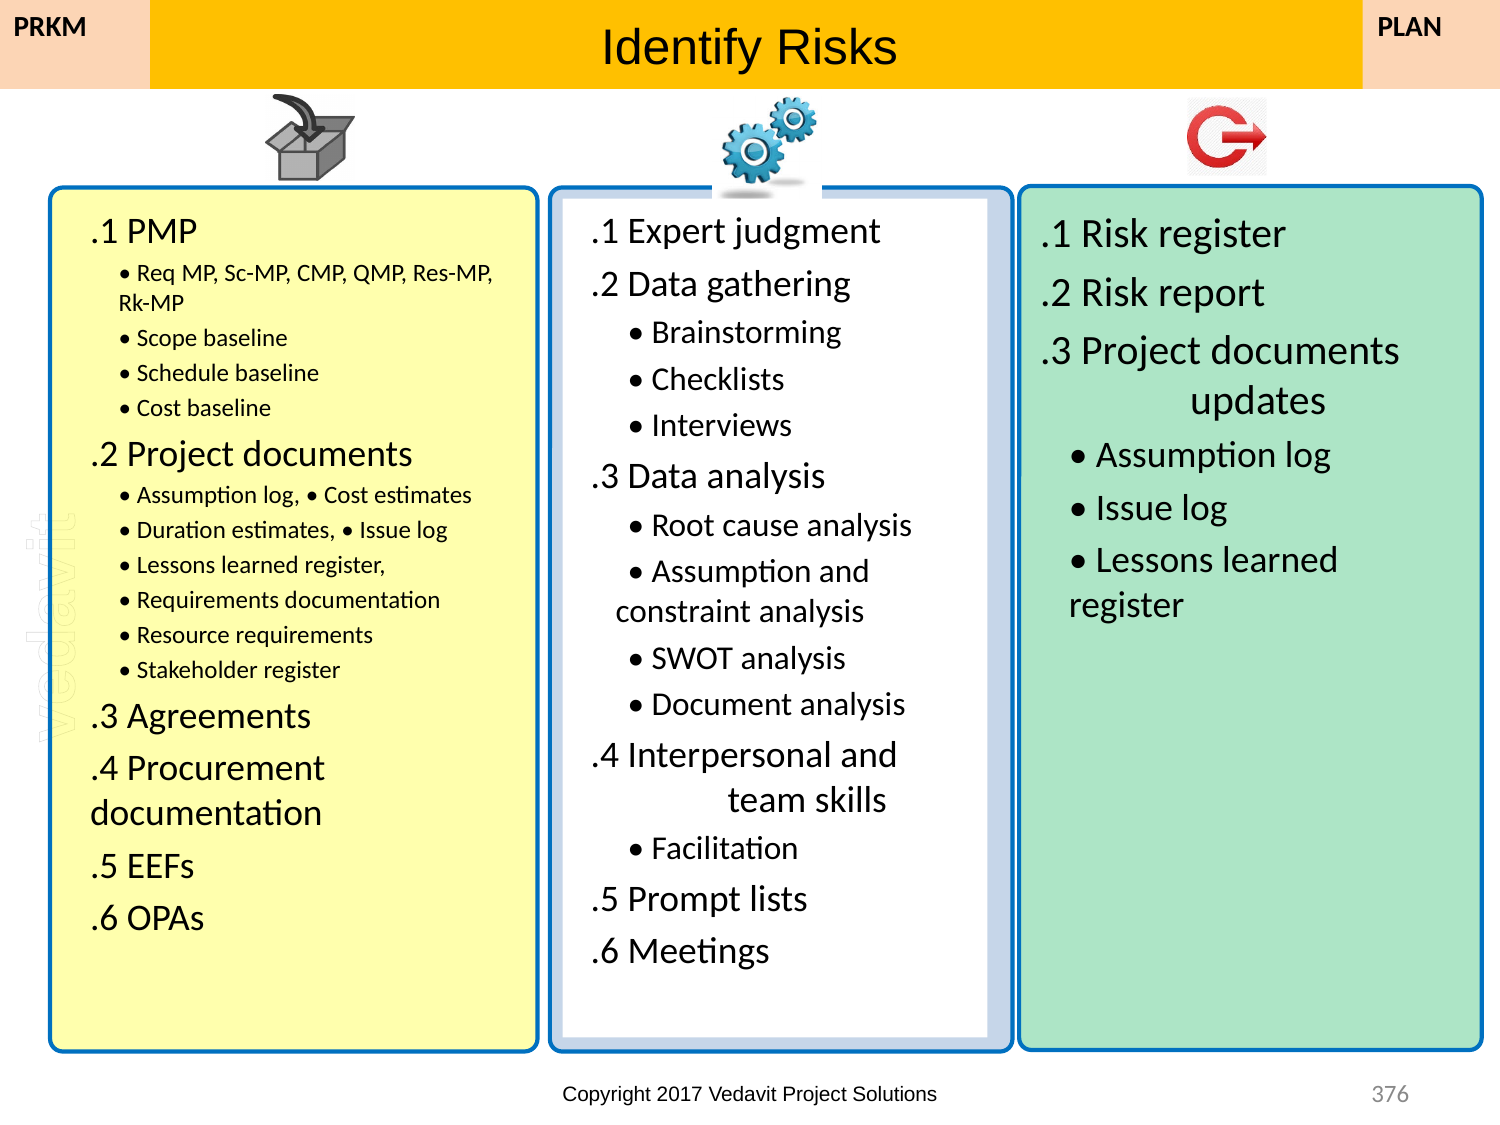

# Identify Risks
PLAN
PRKM
.1 PMP
• Req MP, Sc-MP, CMP, QMP, Res-MP, Rk-MP
• Scope baseline
• Schedule baseline
• Cost baseline
.2 Project documents
• Assumption log, • Cost estimates
• Duration estimates, • Issue log
• Lessons learned register,
• Requirements documentation
• Resource requirements
• Stakeholder register
.3 Agreements
.4 Procurement 	documentation
.5 EEFs
.6 OPAs
.1 Expert judgment
.2 Data gathering
• Brainstorming
• Checklists
• Interviews
.3 Data analysis
• Root cause analysis
• Assumption and 	constraint analysis
• SWOT analysis
• Document analysis
.4 Interpersonal and 	team skills
• Facilitation
.5 Prompt lists
.6 Meetings
.1 Risk register
.2 Risk report
.3 Project documents 	updates
• Assumption log
• Issue log
• Lessons learned 	register
376